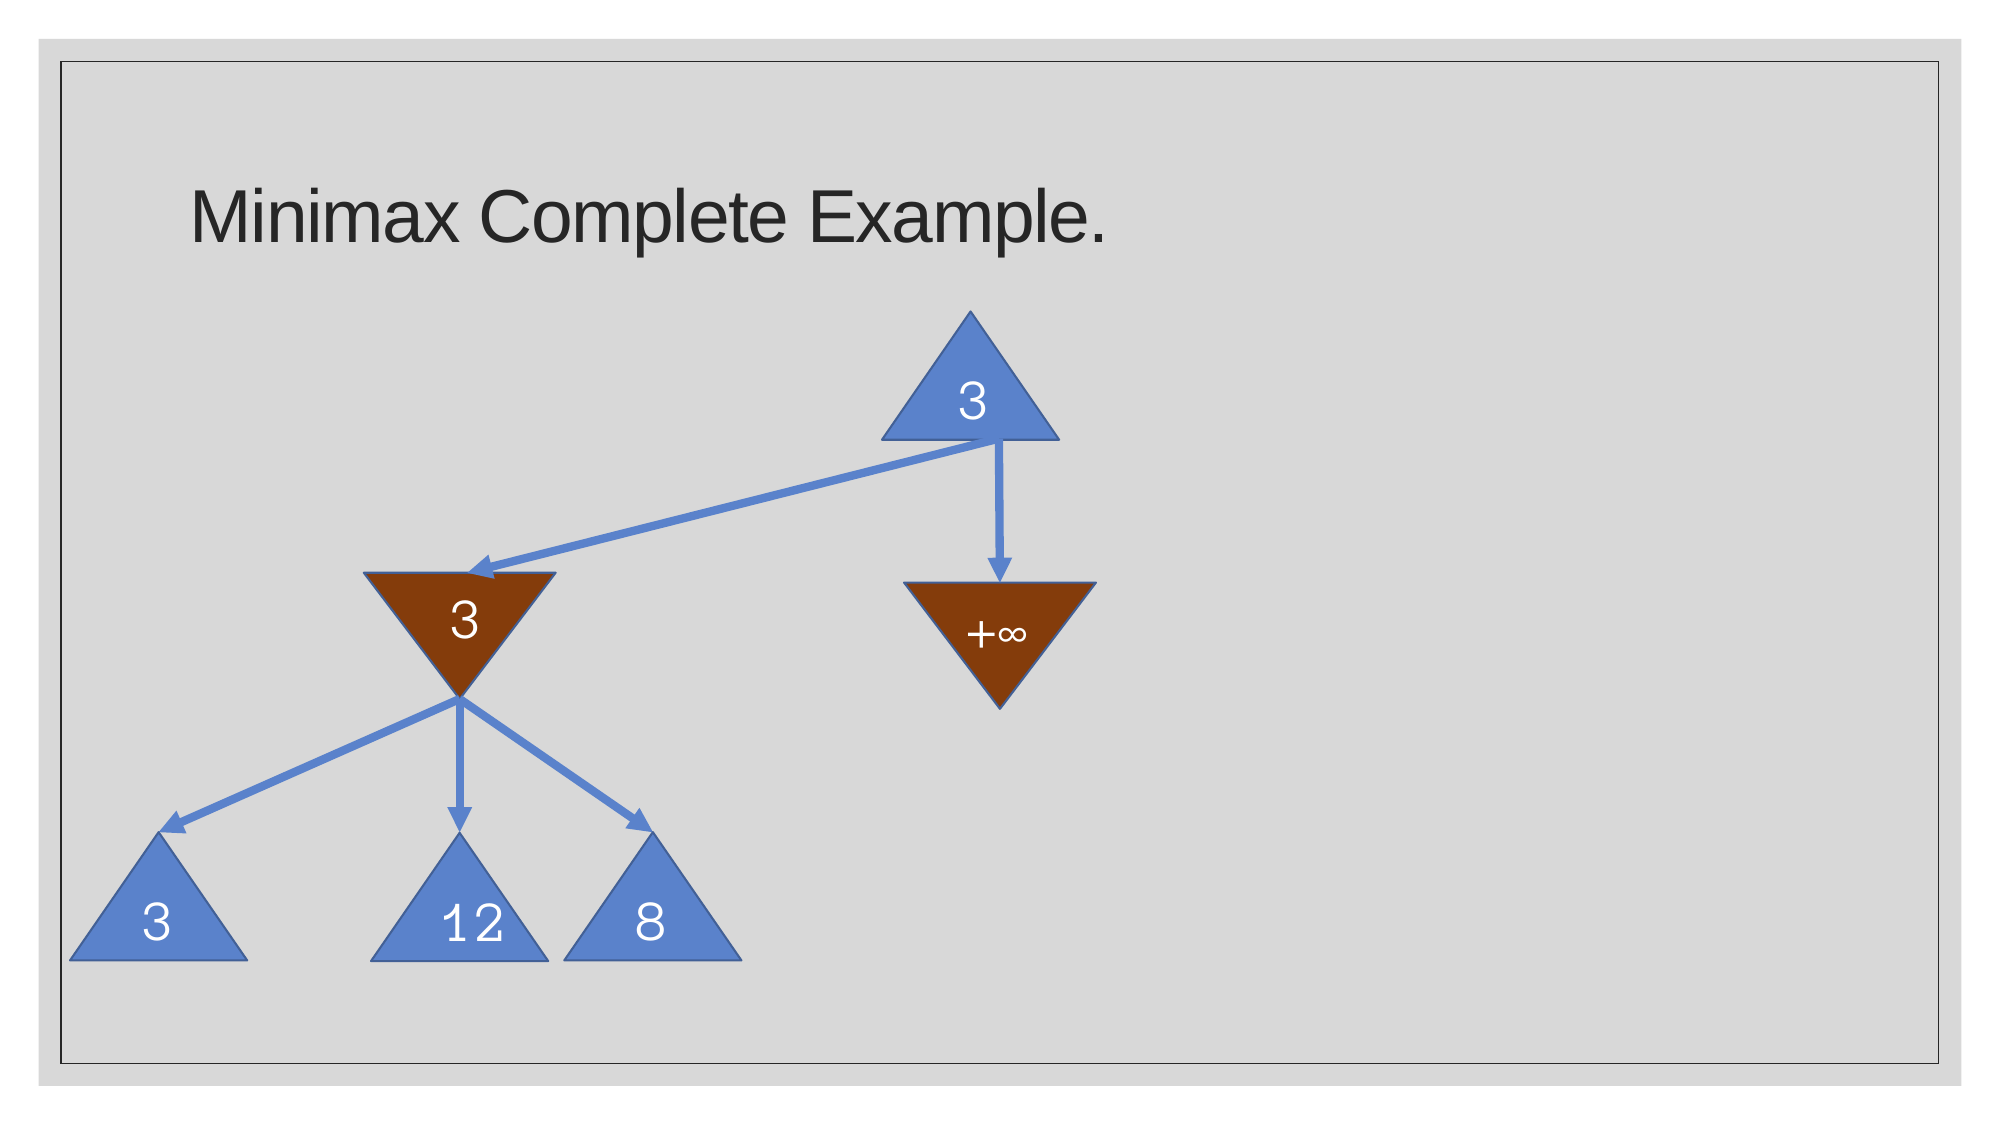

# Minimax Complete Example.

3

3

+∞

3

8

12